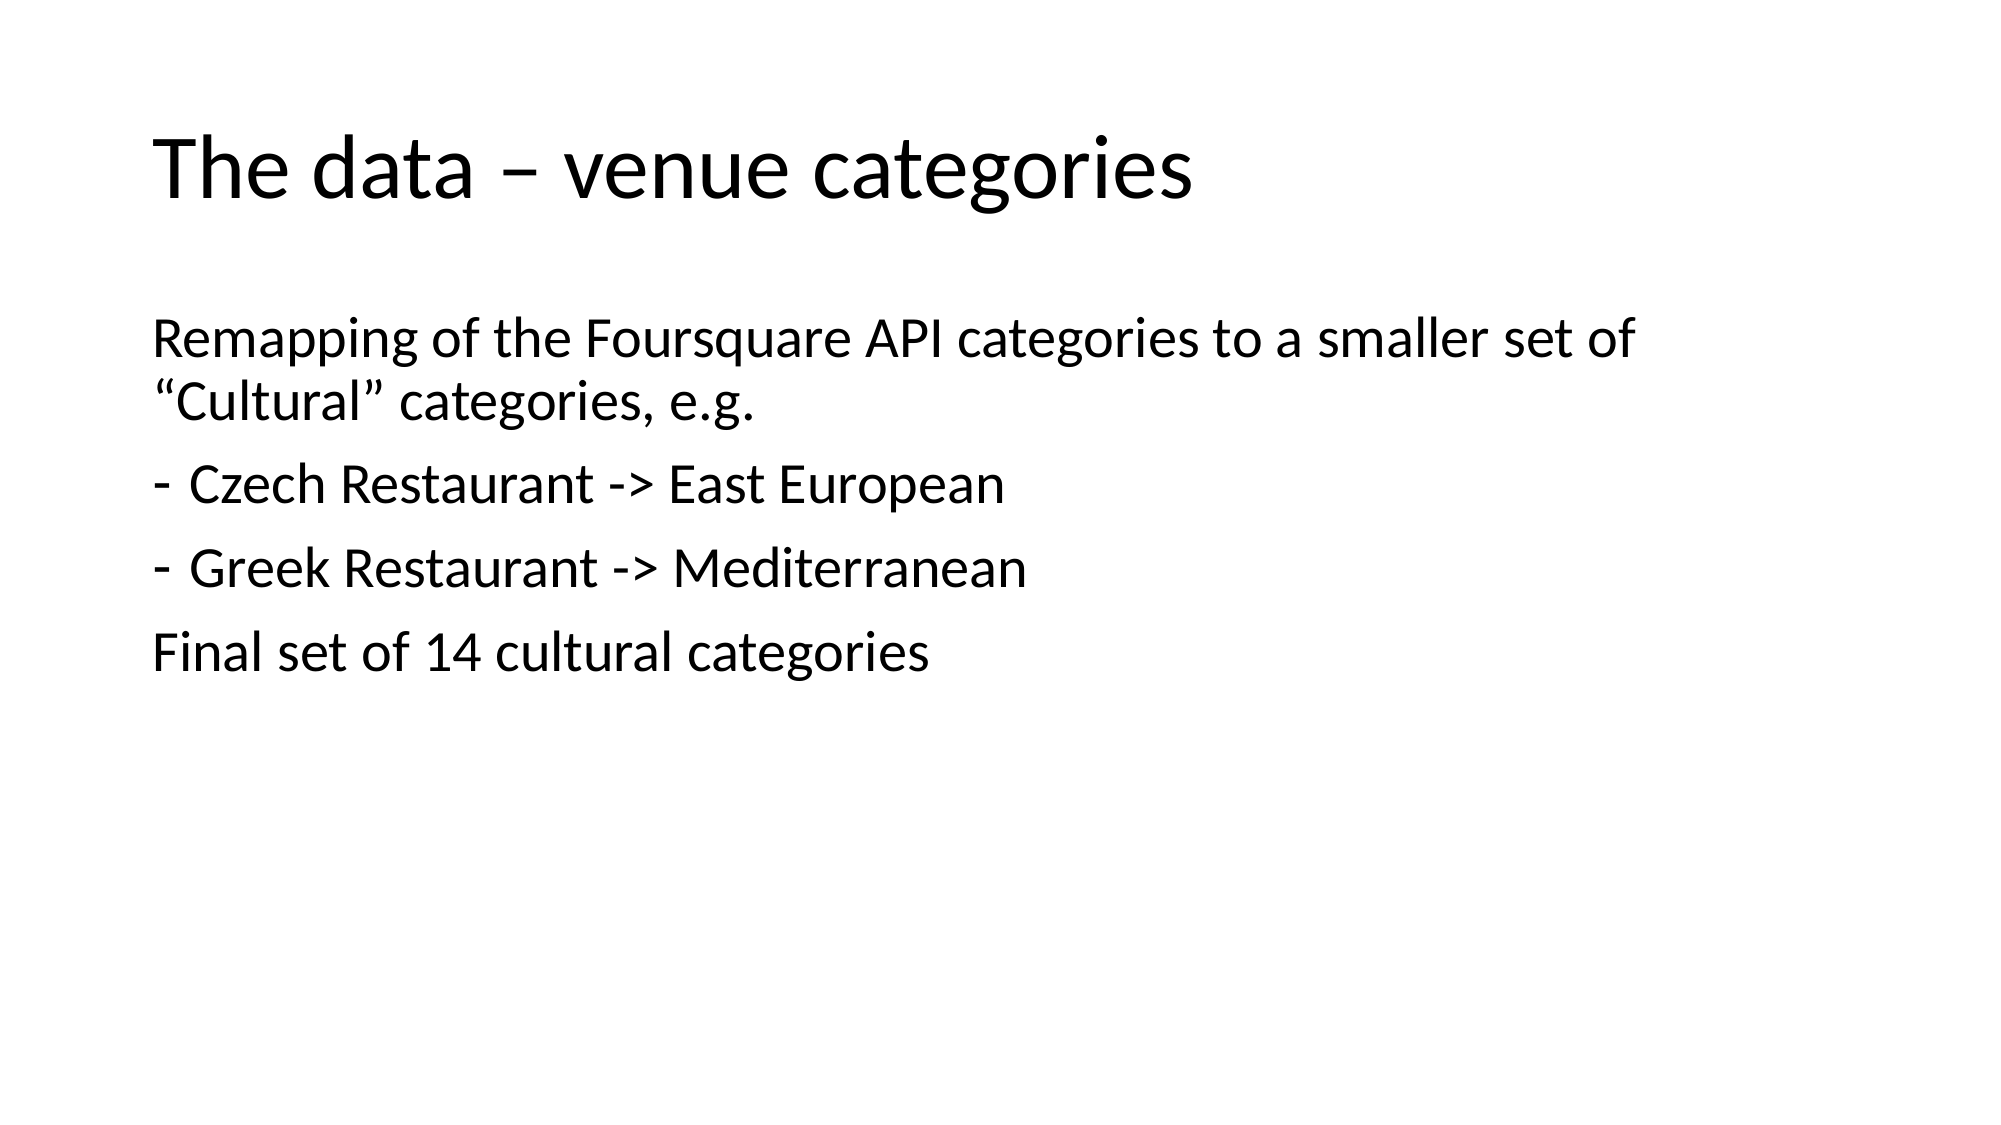

# The data – venue categories
Remapping of the Foursquare API categories to a smaller set of “Cultural” categories, e.g.
Czech Restaurant -> East European
Greek Restaurant -> Mediterranean
Final set of 14 cultural categories